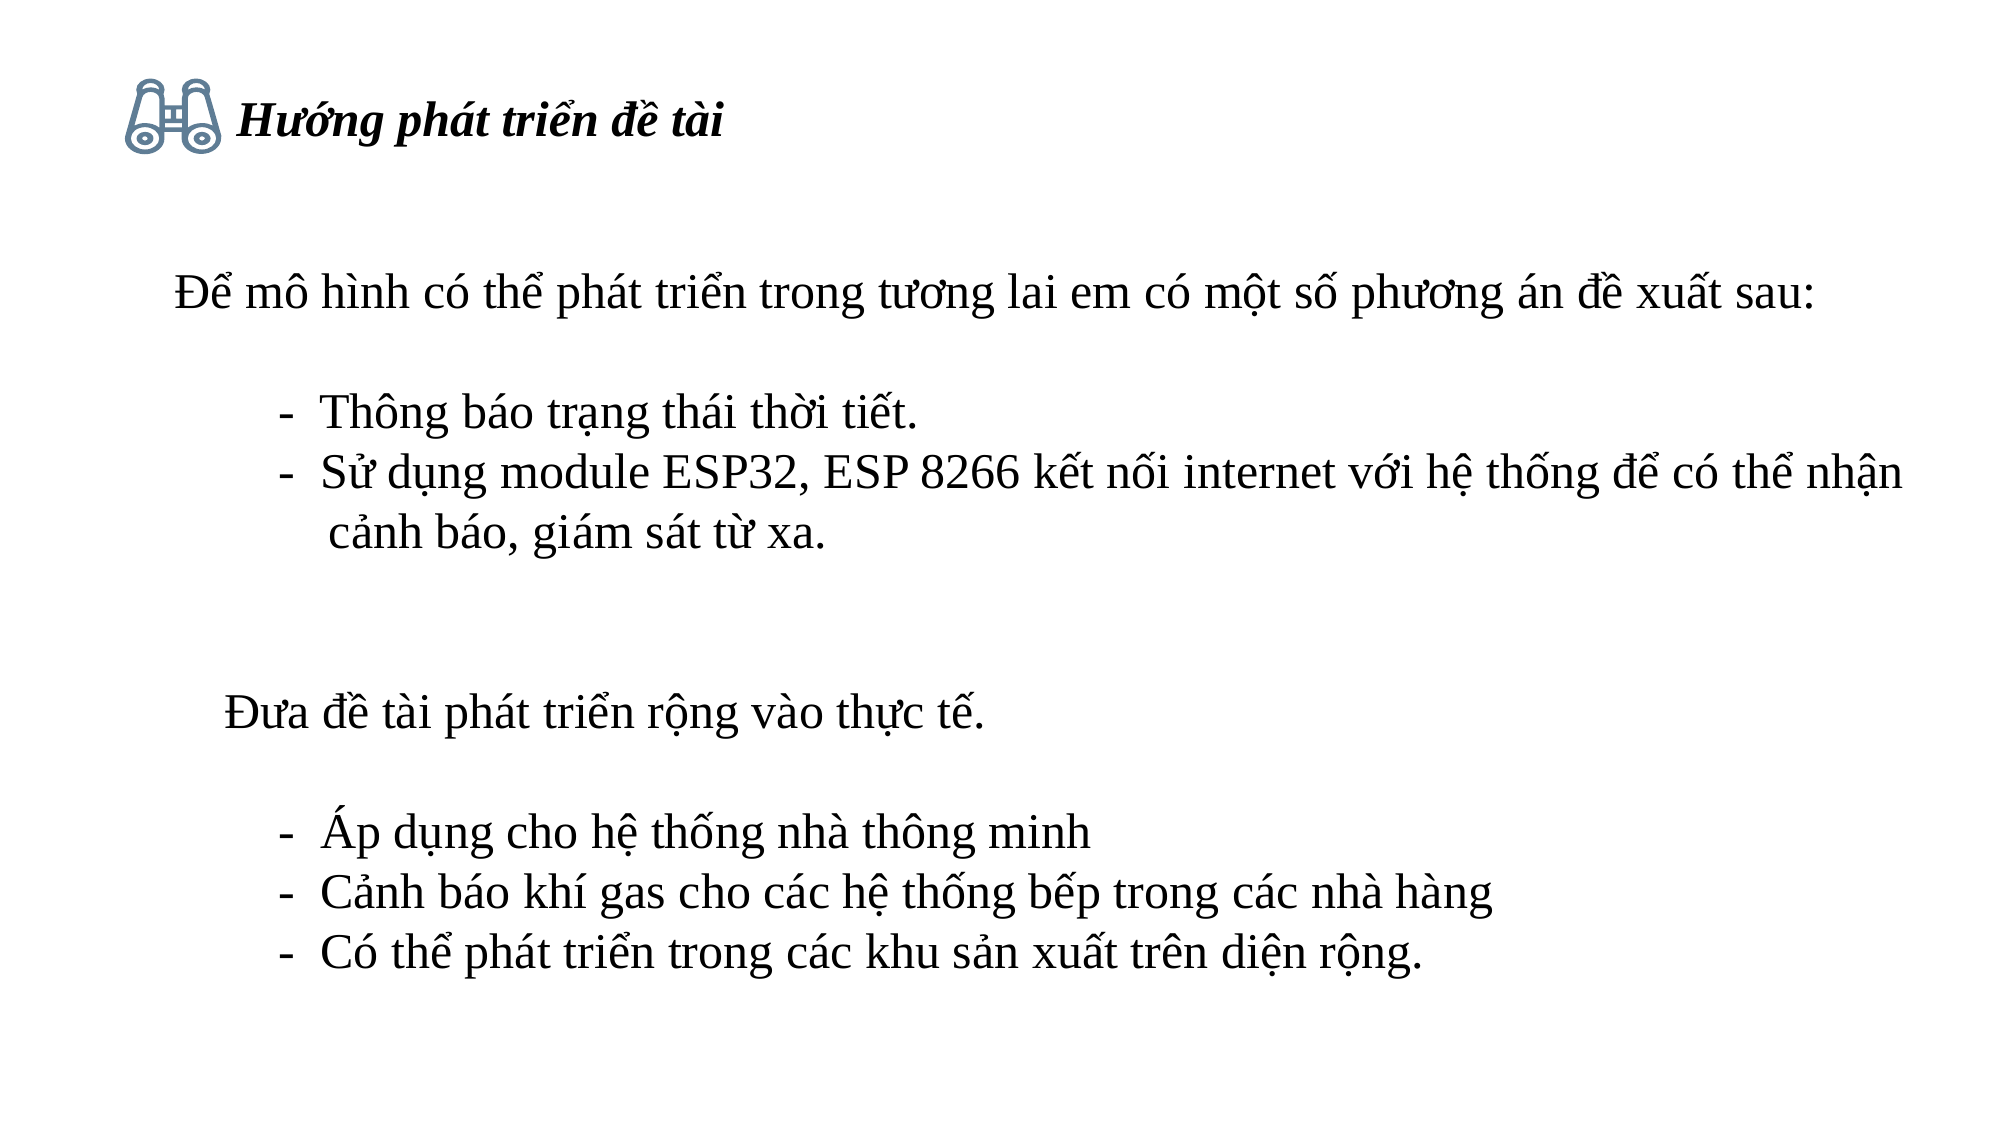

Hướng phát triển đề tài
Để mô hình có thể phát triển trong tương lai em có một số phương án đề xuất sau:

	-  Thông báo trạng thái thời tiết.
	-  Sử dụng module ESP32, ESP 8266 kết nối internet với hệ thống để có thể nhận 	    cảnh báo, giám sát từ xa.

    Đưa đề tài phát triển rộng vào thực tế.

       	-  Áp dụng cho hệ thống nhà thông minh
	-  Cảnh báo khí gas cho các hệ thống bếp trong các nhà hàng
       	-  Có thể phát triển trong các khu sản xuất trên diện rộng.